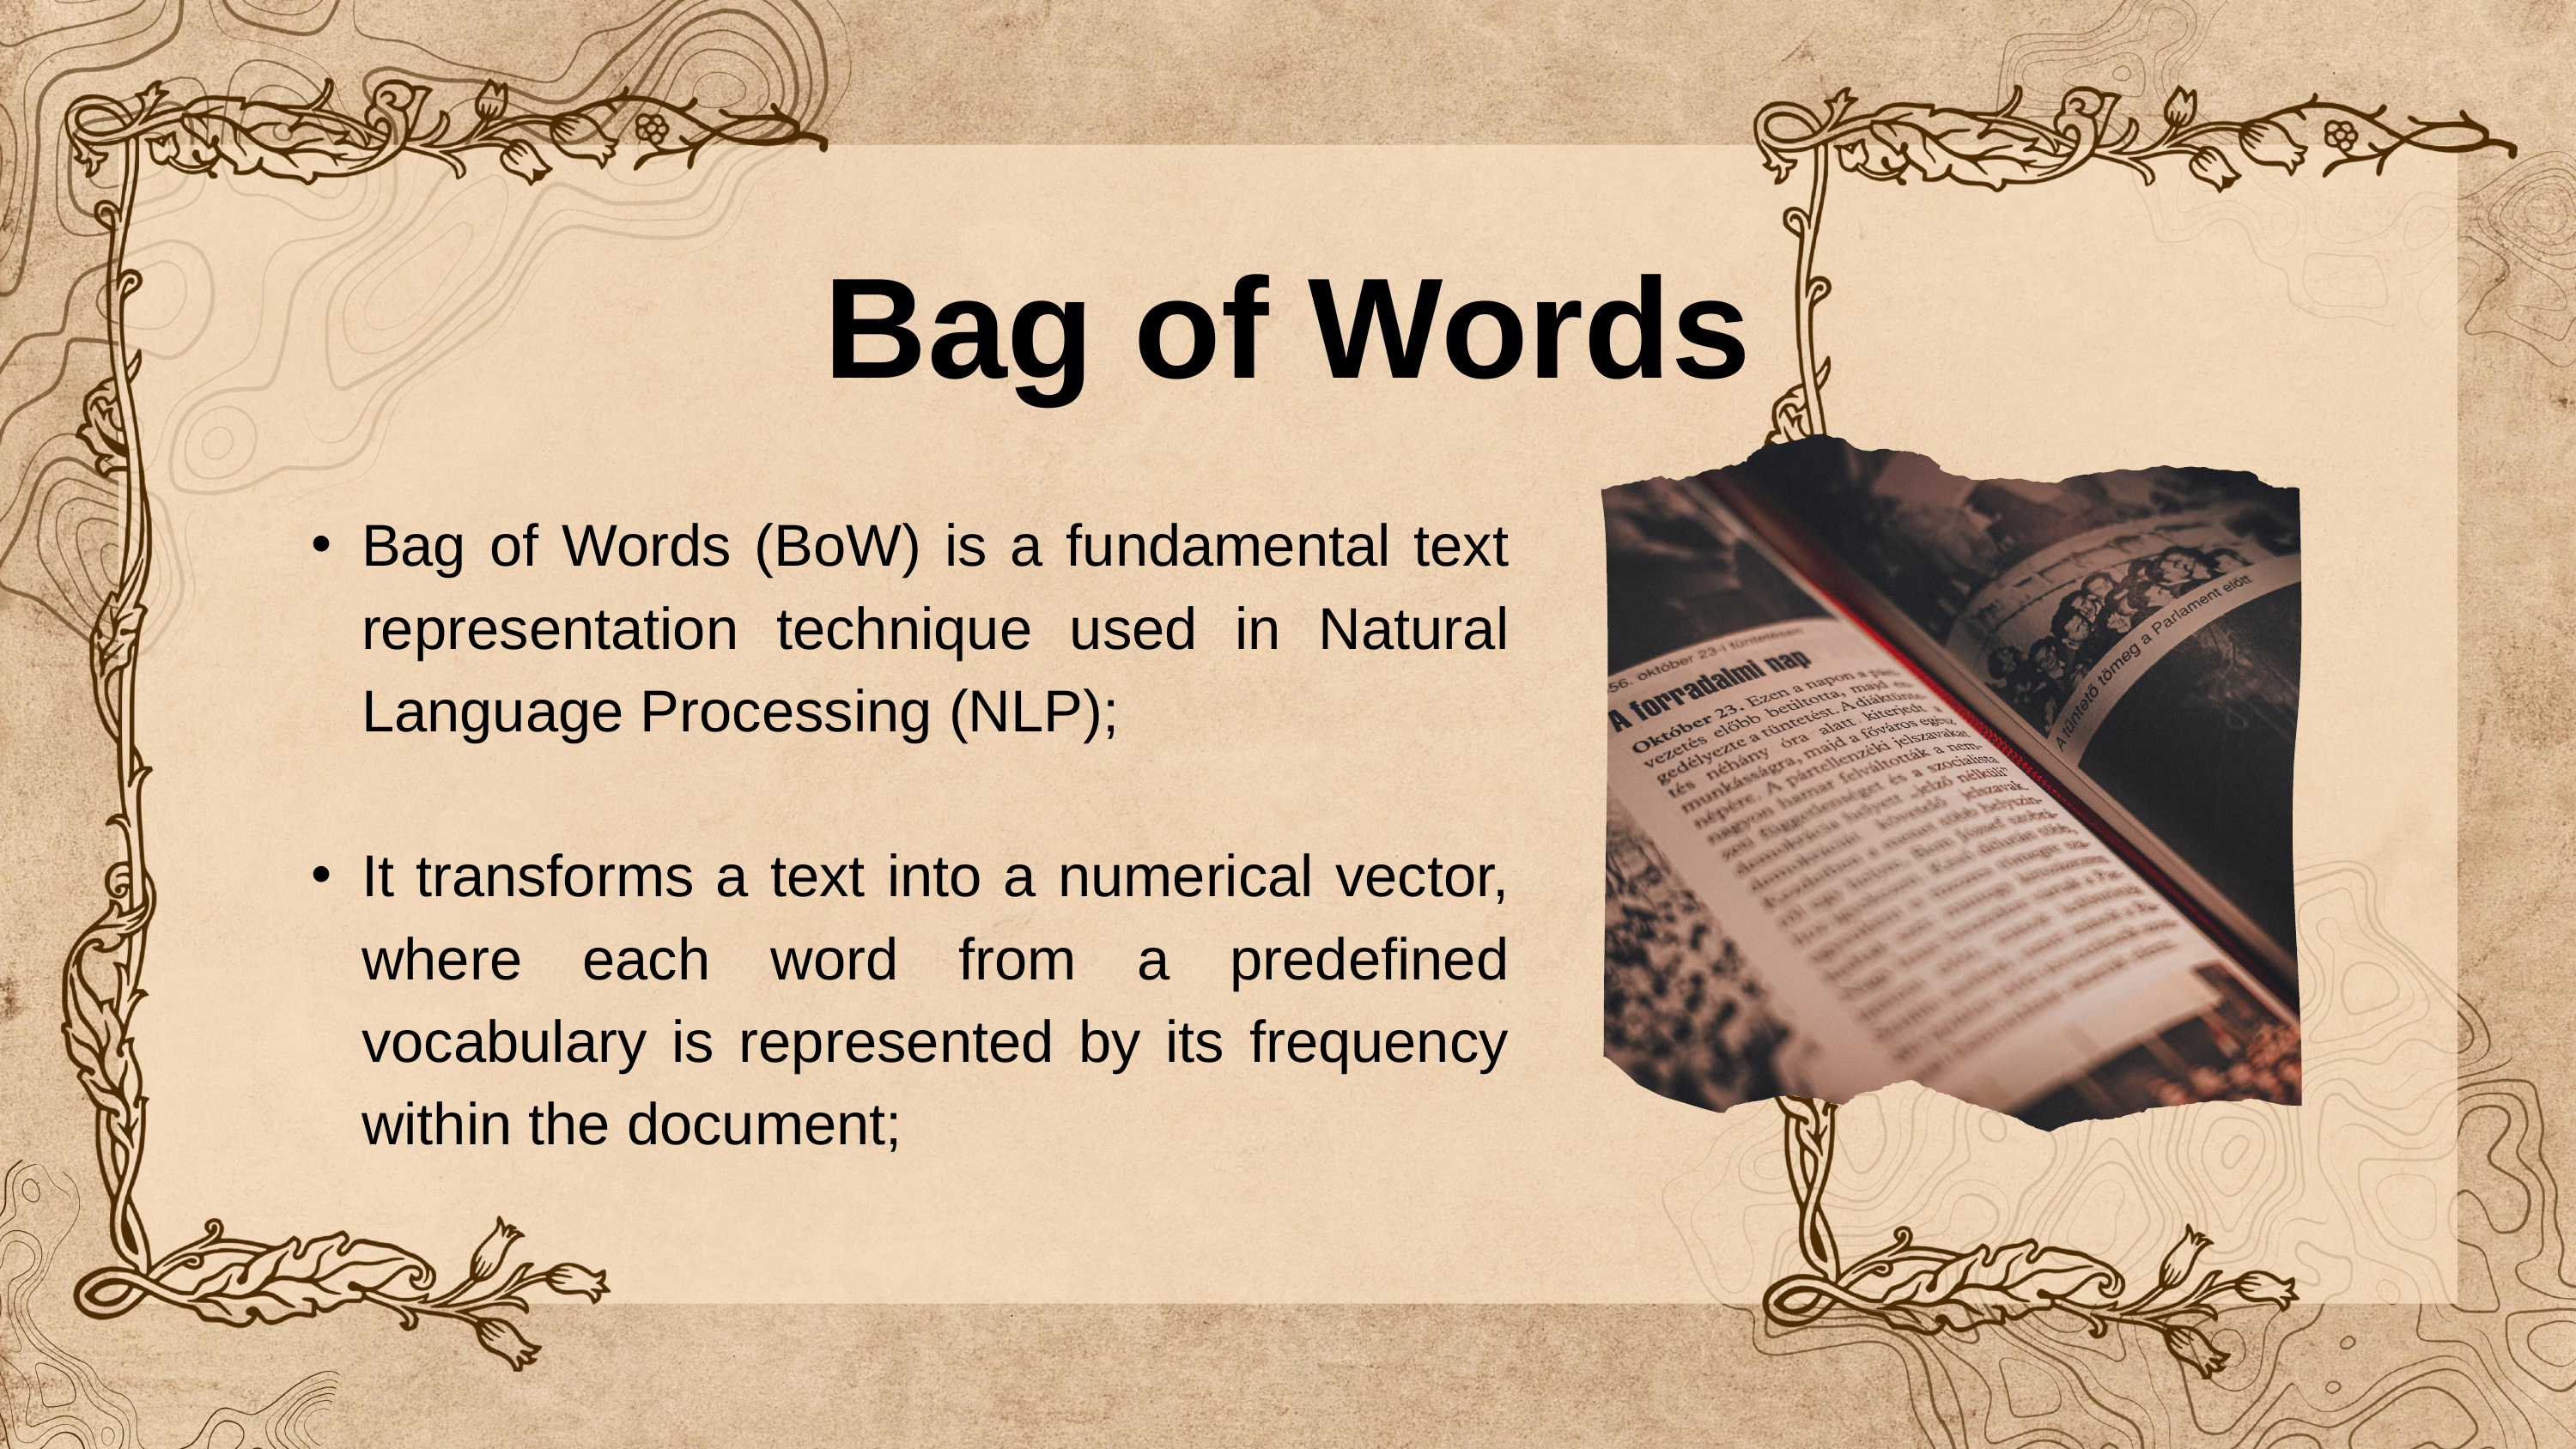

Bag of Words

Bag of Words (BoW) is a fundamental text representation technique used in Natural Language Processing (NLP);

It transforms a text into a numerical vector, where each word from a predefined vocabulary is represented by its frequency within the document;